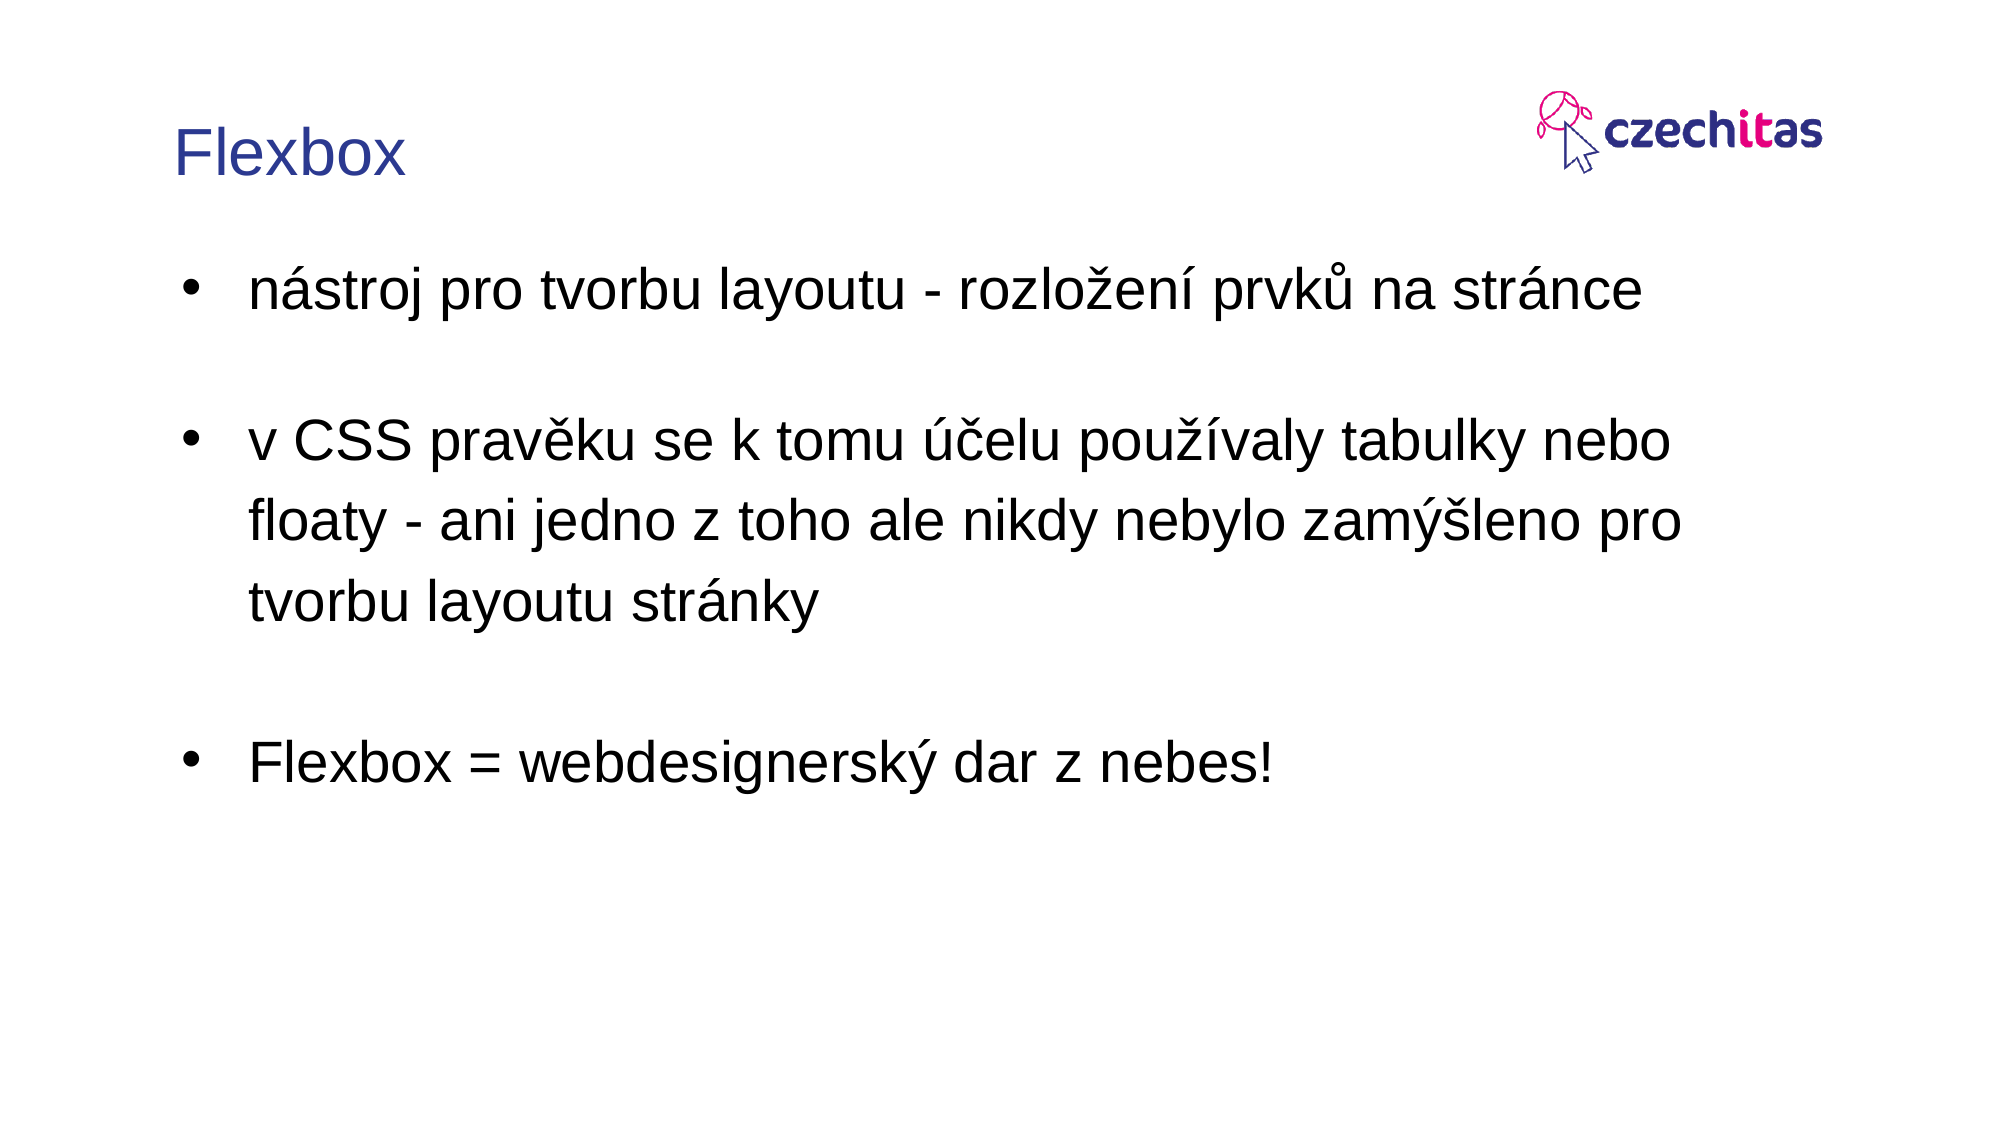

# Flexbox
nástroj pro tvorbu layoutu - rozložení prvků na stránce
v CSS pravěku se k tomu účelu používaly tabulky nebo floaty - ani jedno z toho ale nikdy nebylo zamýšleno pro tvorbu layoutu stránky
Flexbox = webdesignerský dar z nebes!